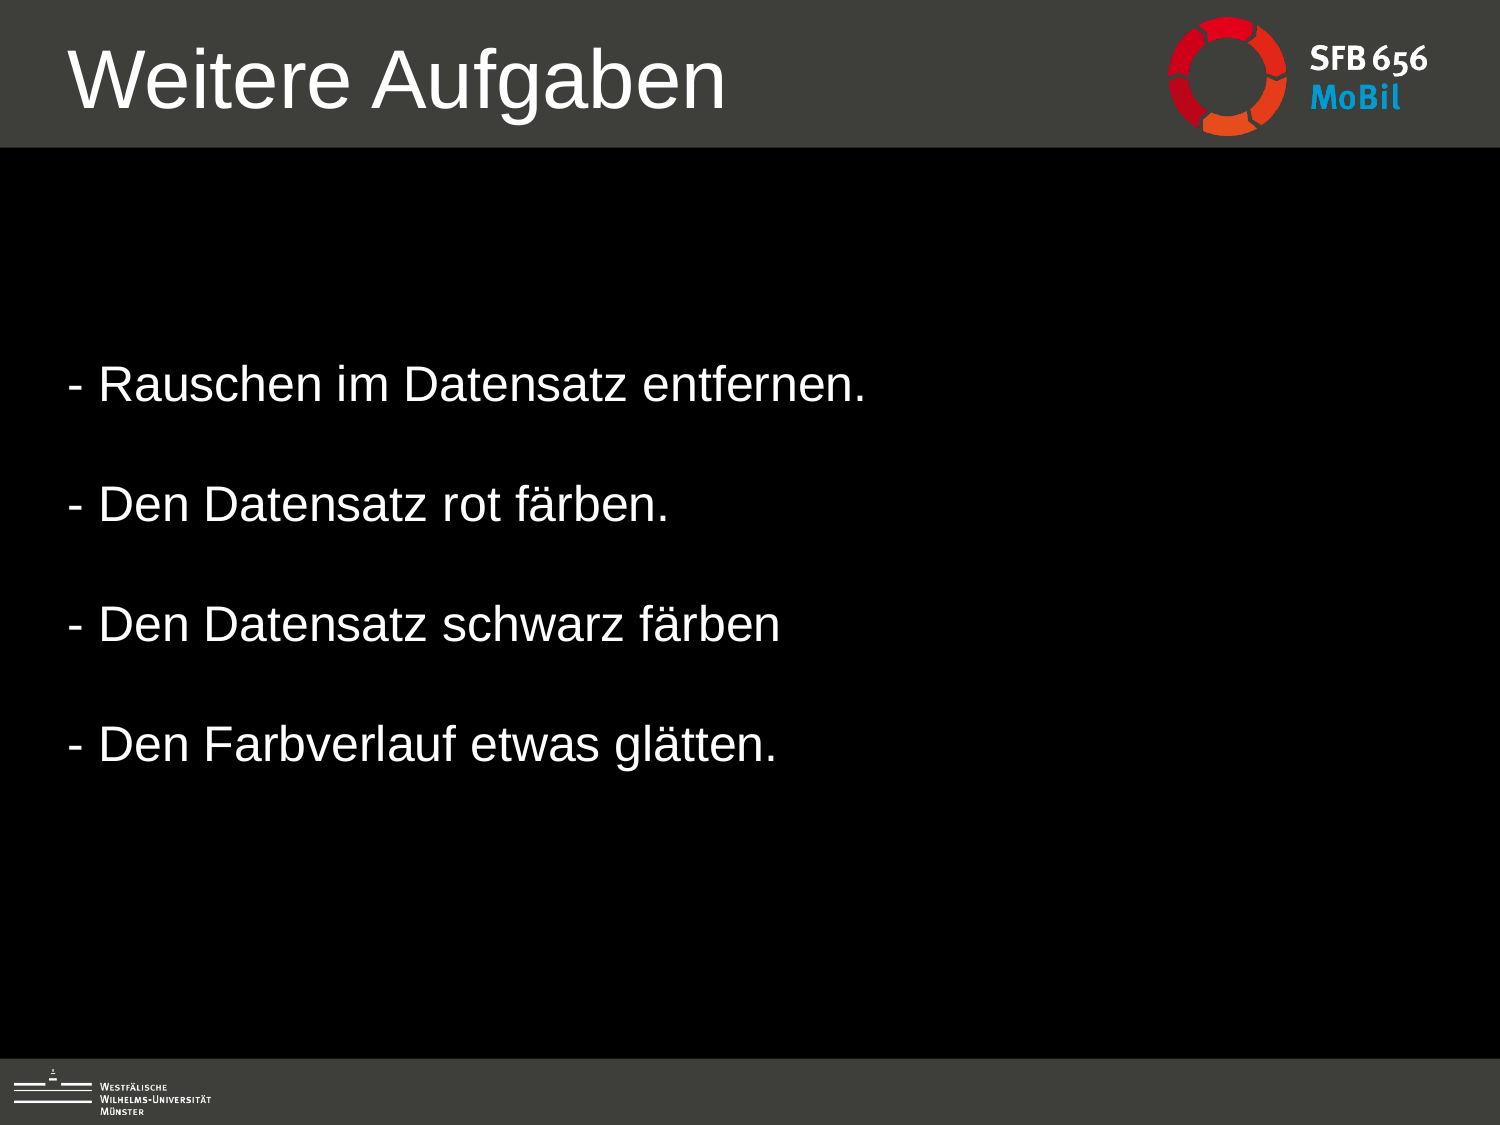

Weitere Aufgaben

- Rauschen im Datensatz entfernen.

- Den Datensatz rot färben.

- Den Datensatz schwarz färben

- Den Farbverlauf etwas glätten.